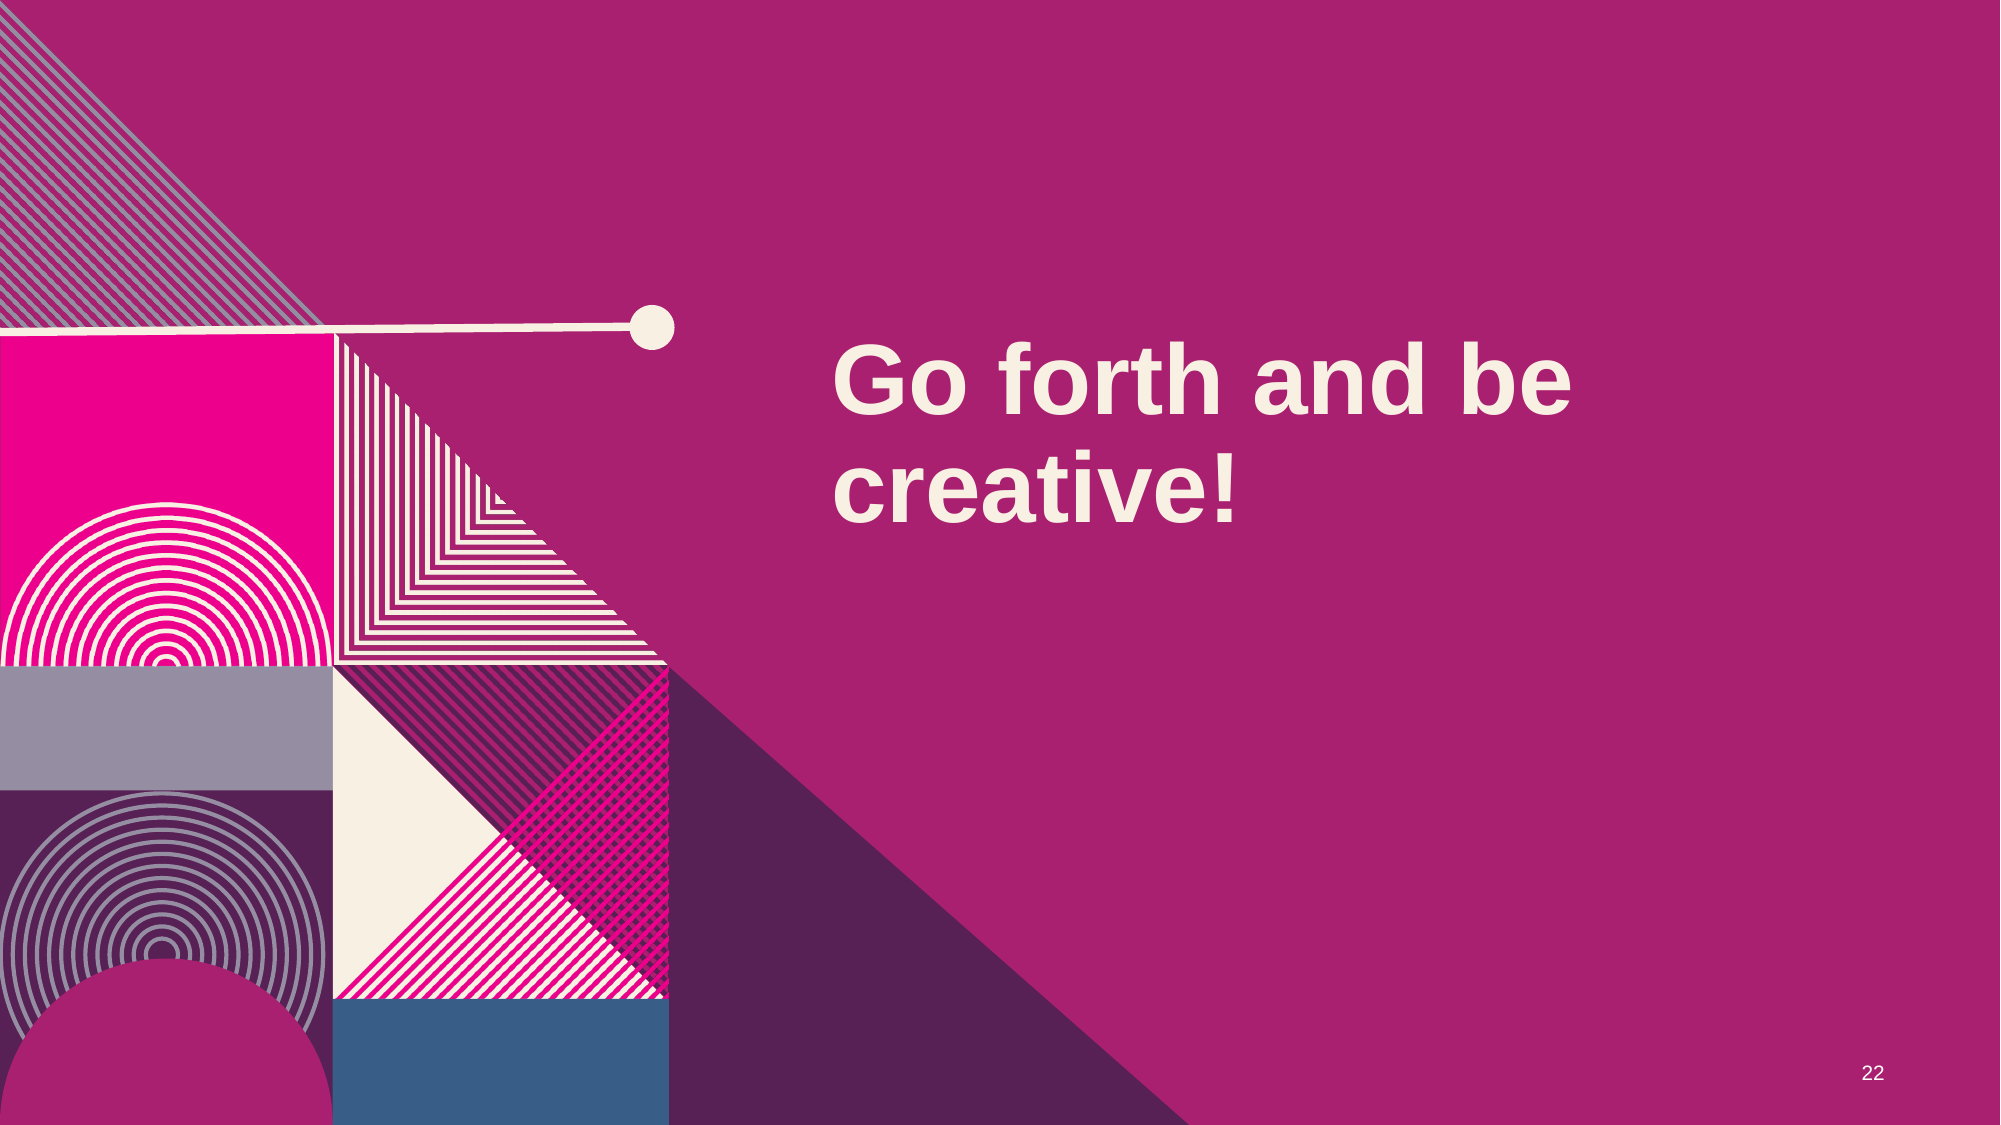

# Go forth and be creative!
22